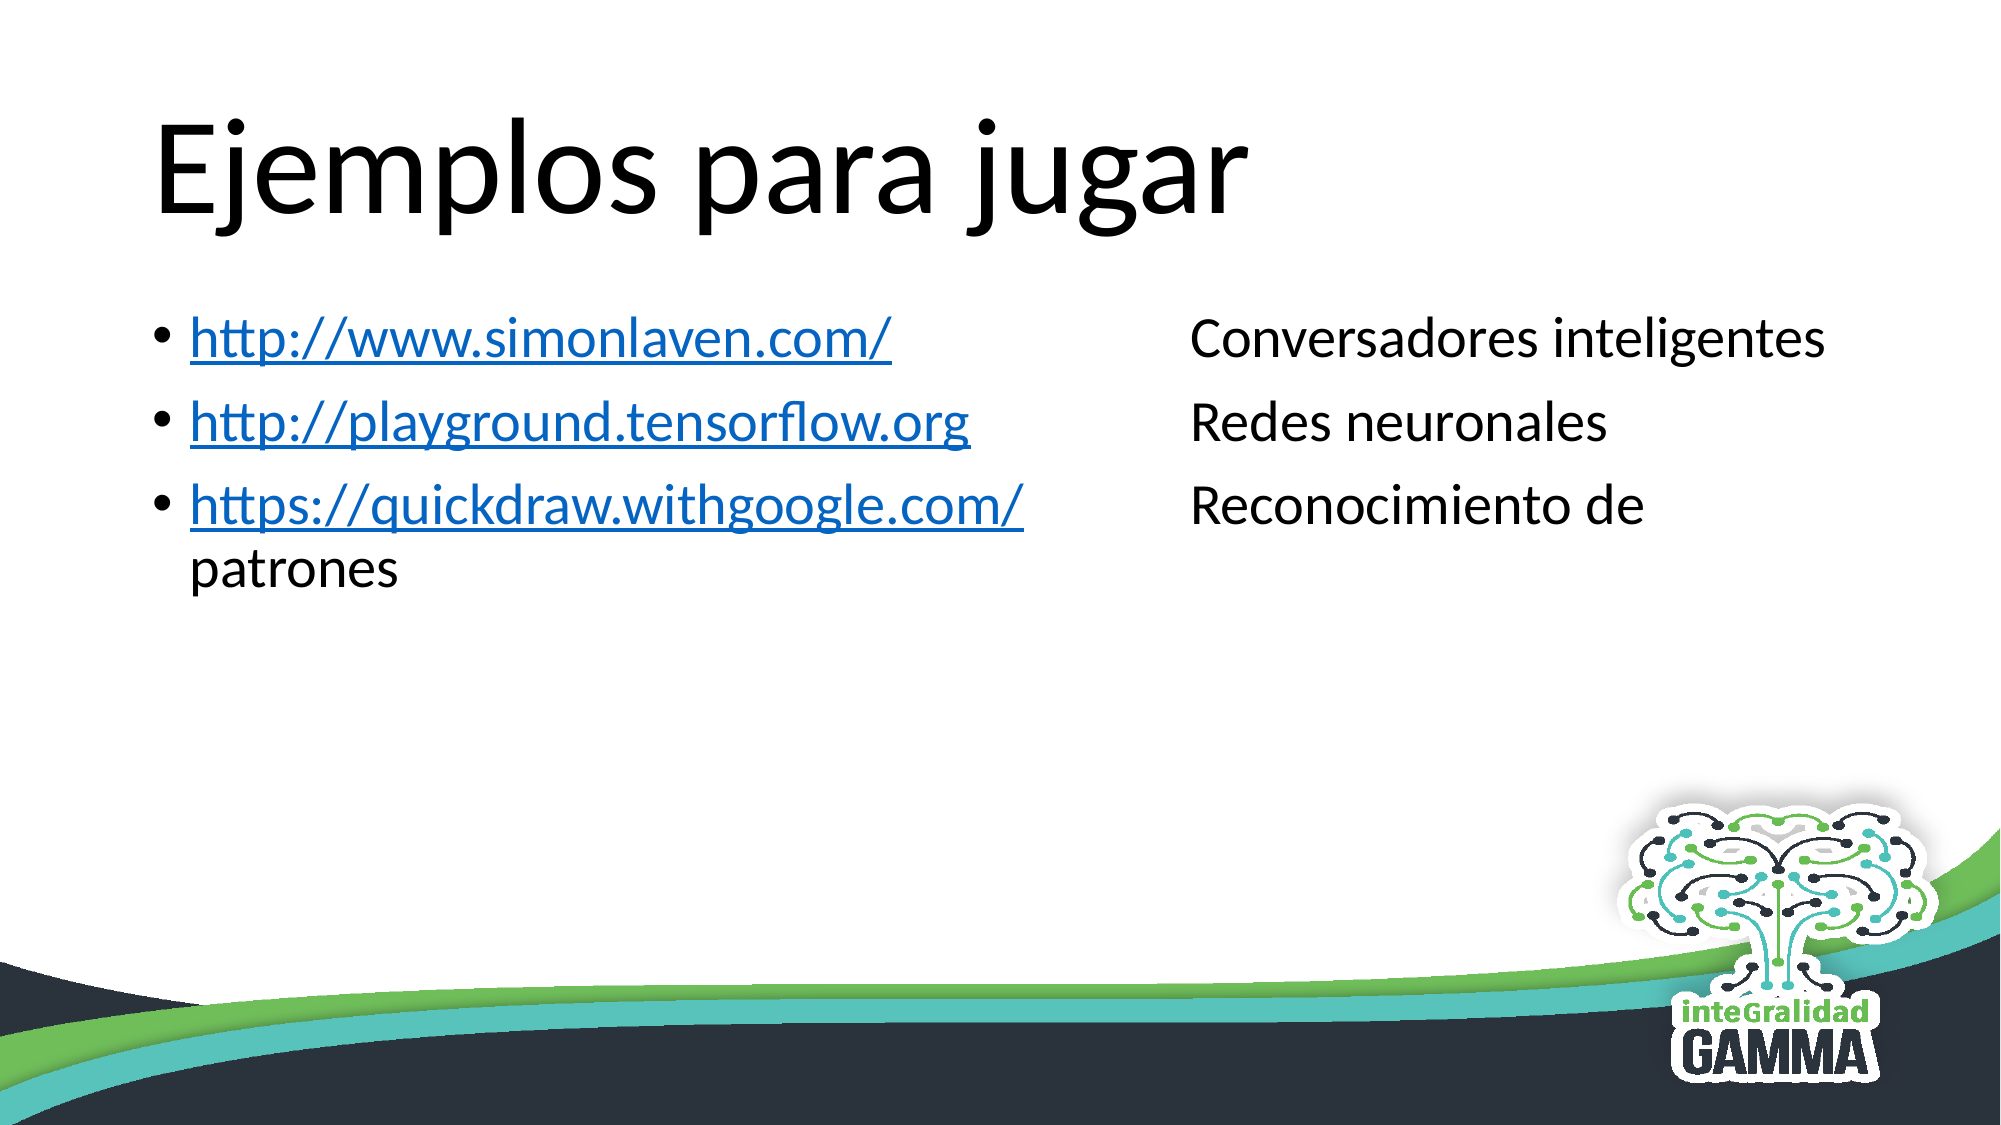

# Ejemplos para jugar
http://www.simonlaven.com/        	Conversadores inteligentes
http://playground.tensorflow.org  	Redes neuronales
https://quickdraw.withgoogle.com/ 	Reconocimiento de patrones